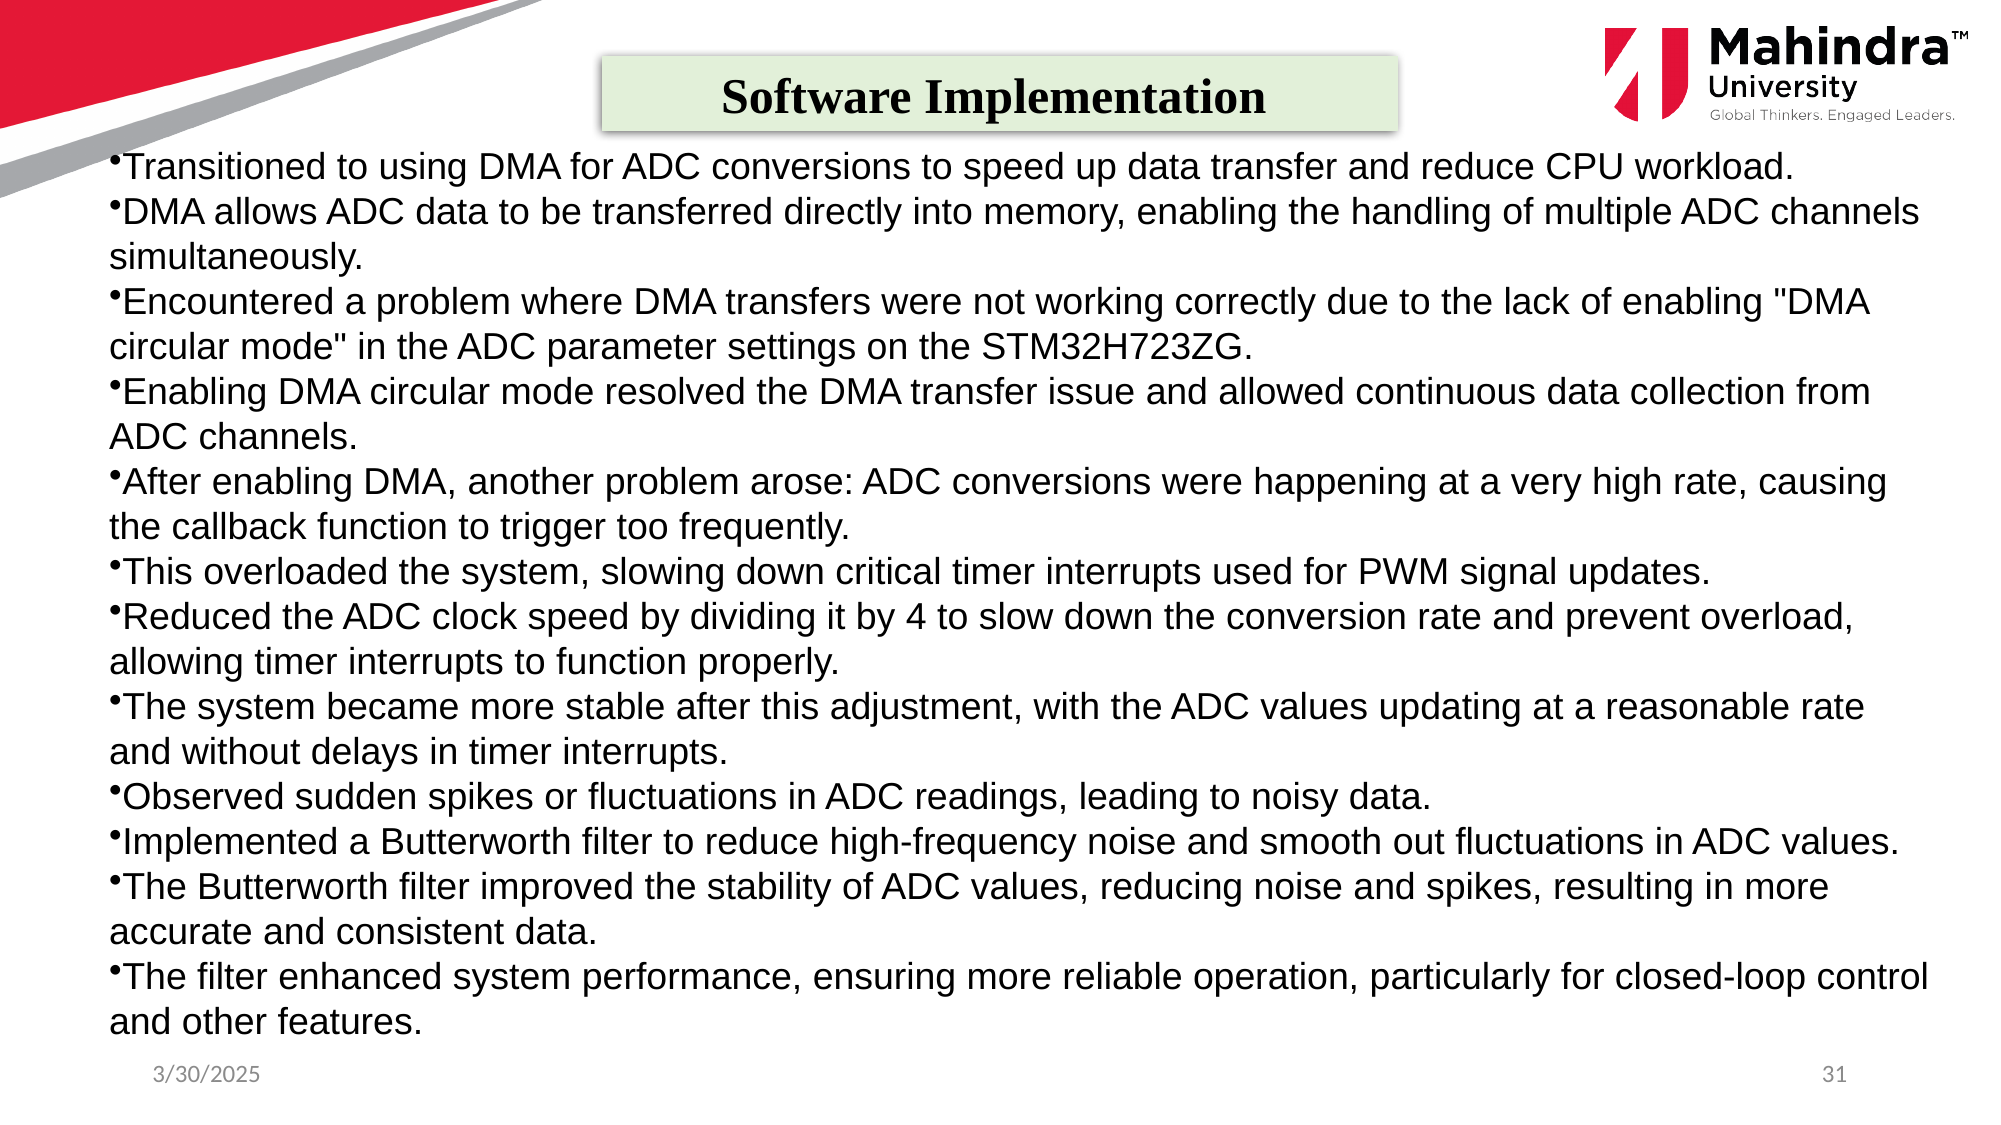

Software Implementation

Transitioned to using DMA for ADC conversions to speed up data transfer and reduce CPU workload.
DMA allows ADC data to be transferred directly into memory, enabling the handling of multiple ADC channels simultaneously.
Encountered a problem where DMA transfers were not working correctly due to the lack of enabling "DMA circular mode" in the ADC parameter settings on the STM32H723ZG.
Enabling DMA circular mode resolved the DMA transfer issue and allowed continuous data collection from ADC channels.
After enabling DMA, another problem arose: ADC conversions were happening at a very high rate, causing the callback function to trigger too frequently.
This overloaded the system, slowing down critical timer interrupts used for PWM signal updates.
Reduced the ADC clock speed by dividing it by 4 to slow down the conversion rate and prevent overload, allowing timer interrupts to function properly.
The system became more stable after this adjustment, with the ADC values updating at a reasonable rate and without delays in timer interrupts.
Observed sudden spikes or fluctuations in ADC readings, leading to noisy data.
Implemented a Butterworth filter to reduce high-frequency noise and smooth out fluctuations in ADC values.
The Butterworth filter improved the stability of ADC values, reducing noise and spikes, resulting in more accurate and consistent data.
The filter enhanced system performance, ensuring more reliable operation, particularly for closed-loop control and other features.
3/30/2025
31